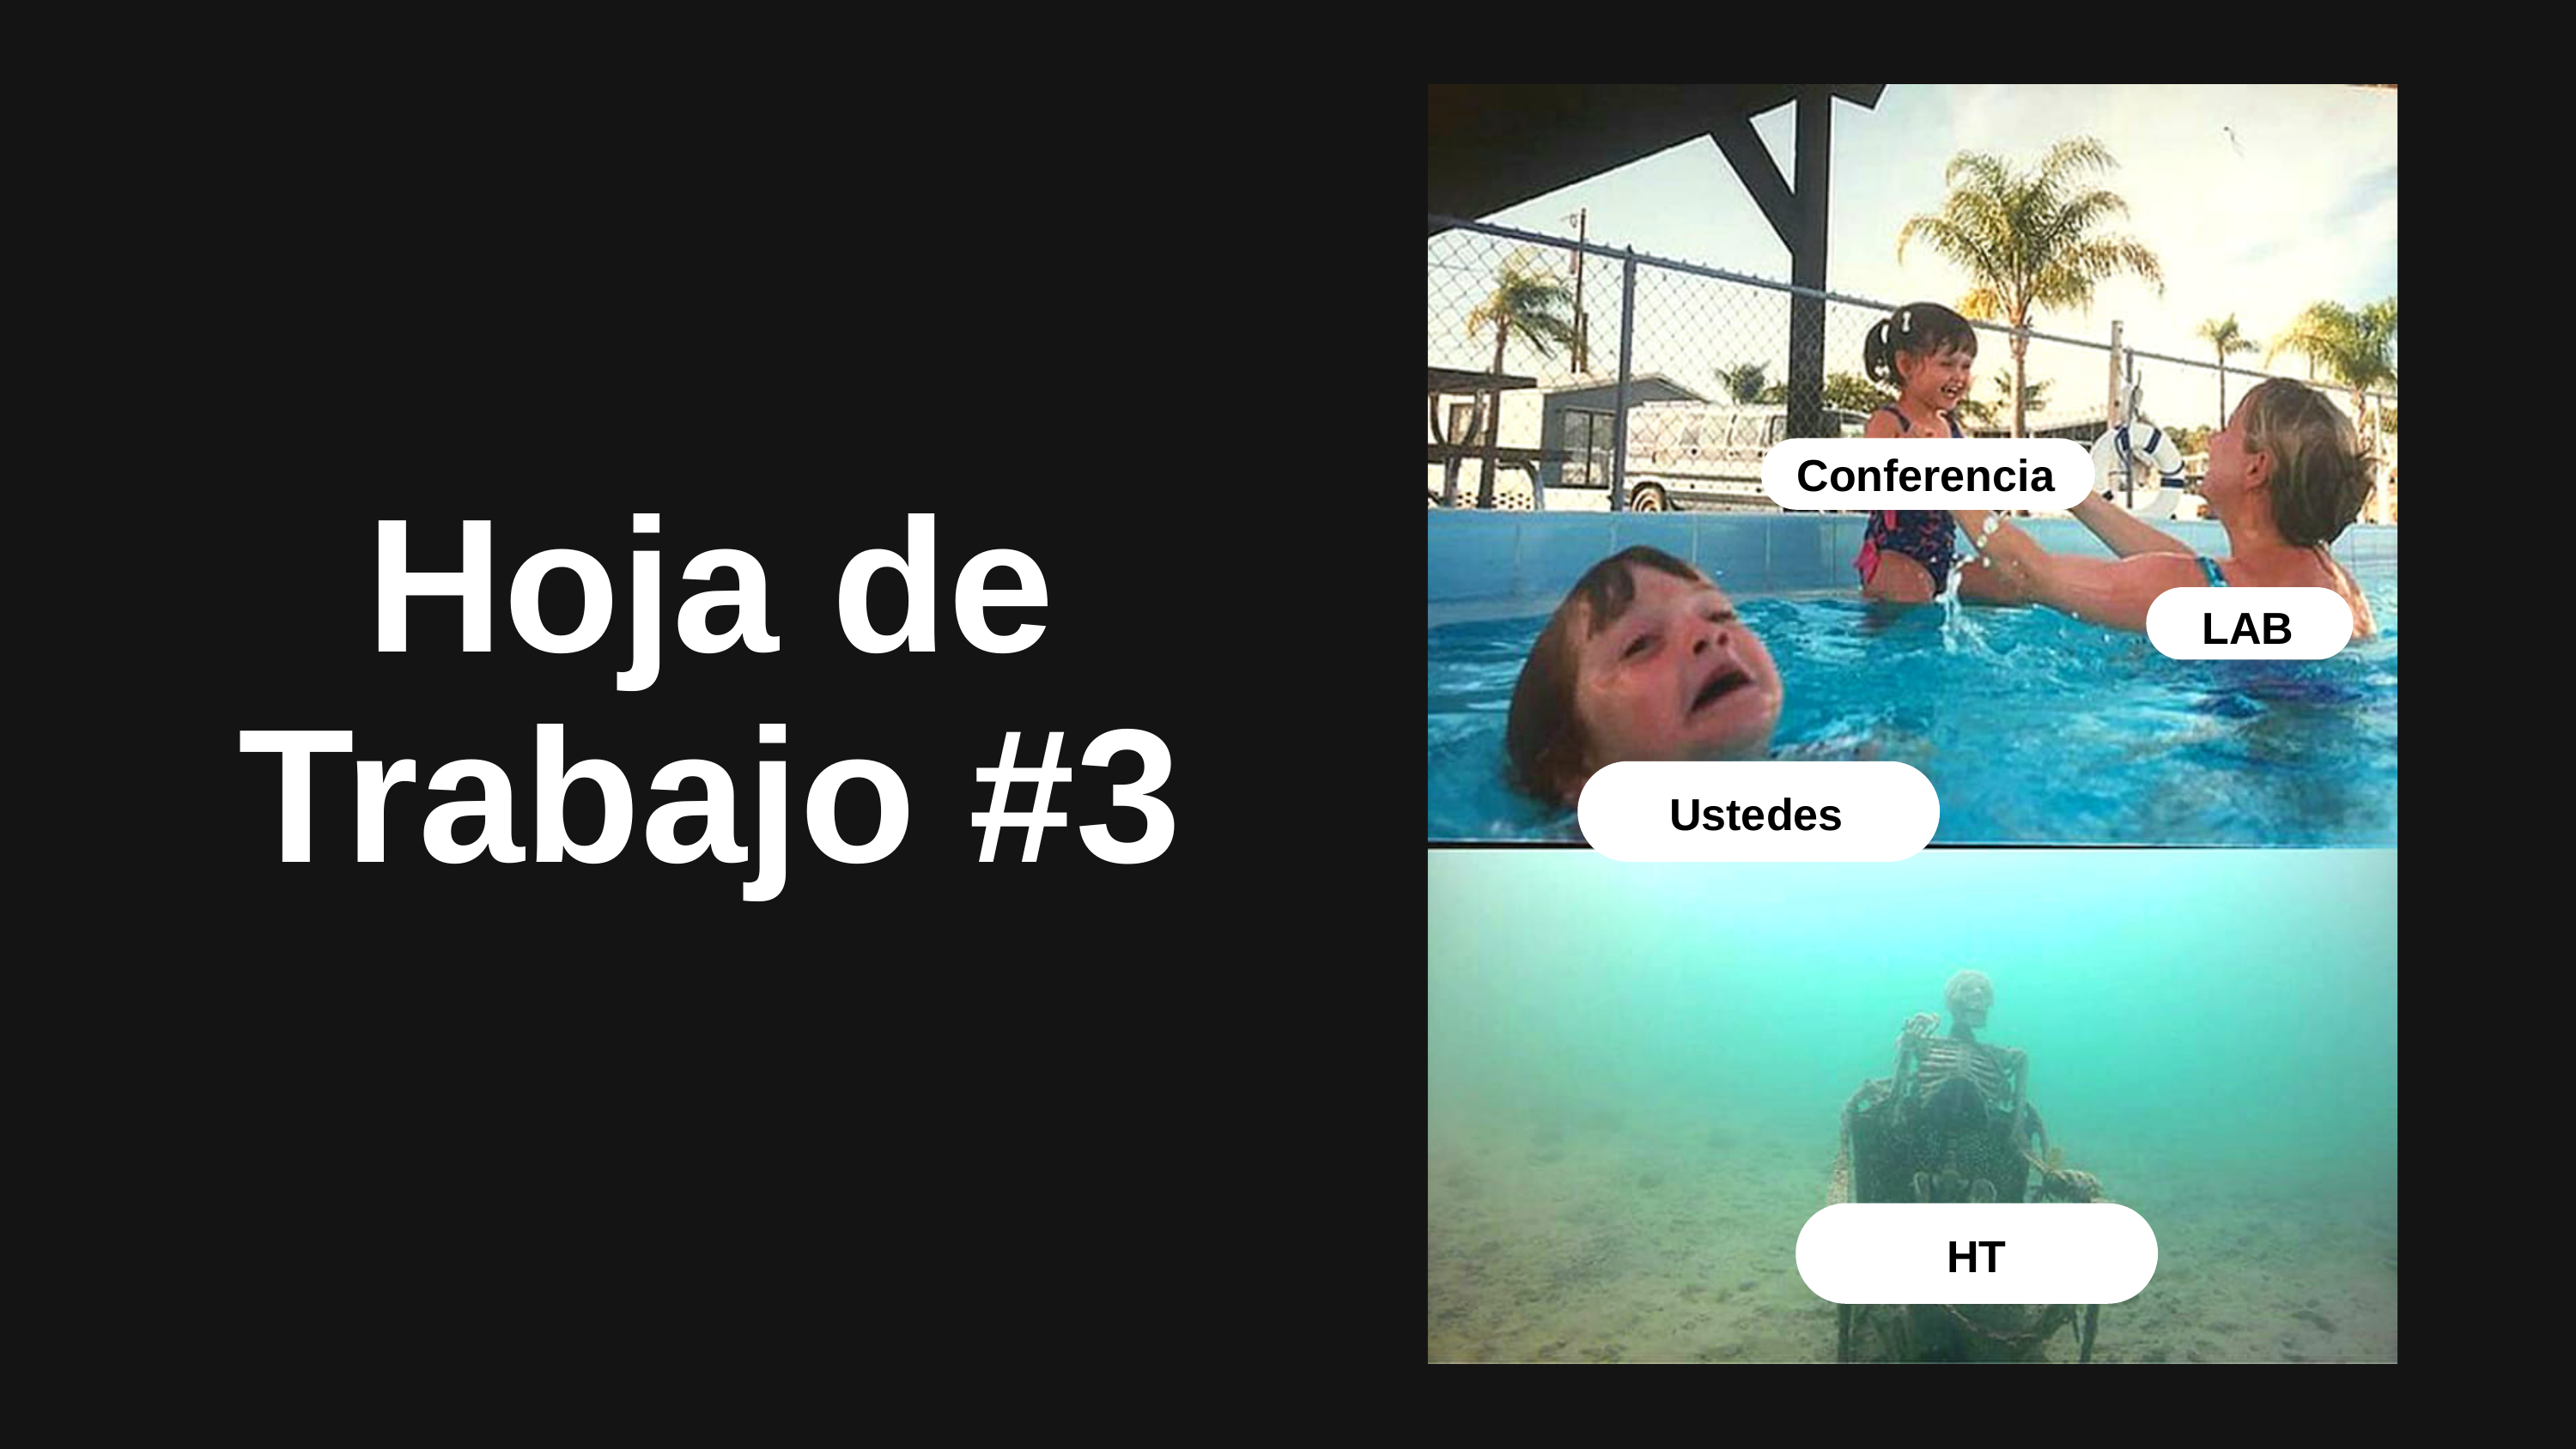

Conferencia

Hoja de Trabajo #3

LAB

Ustedes

HT